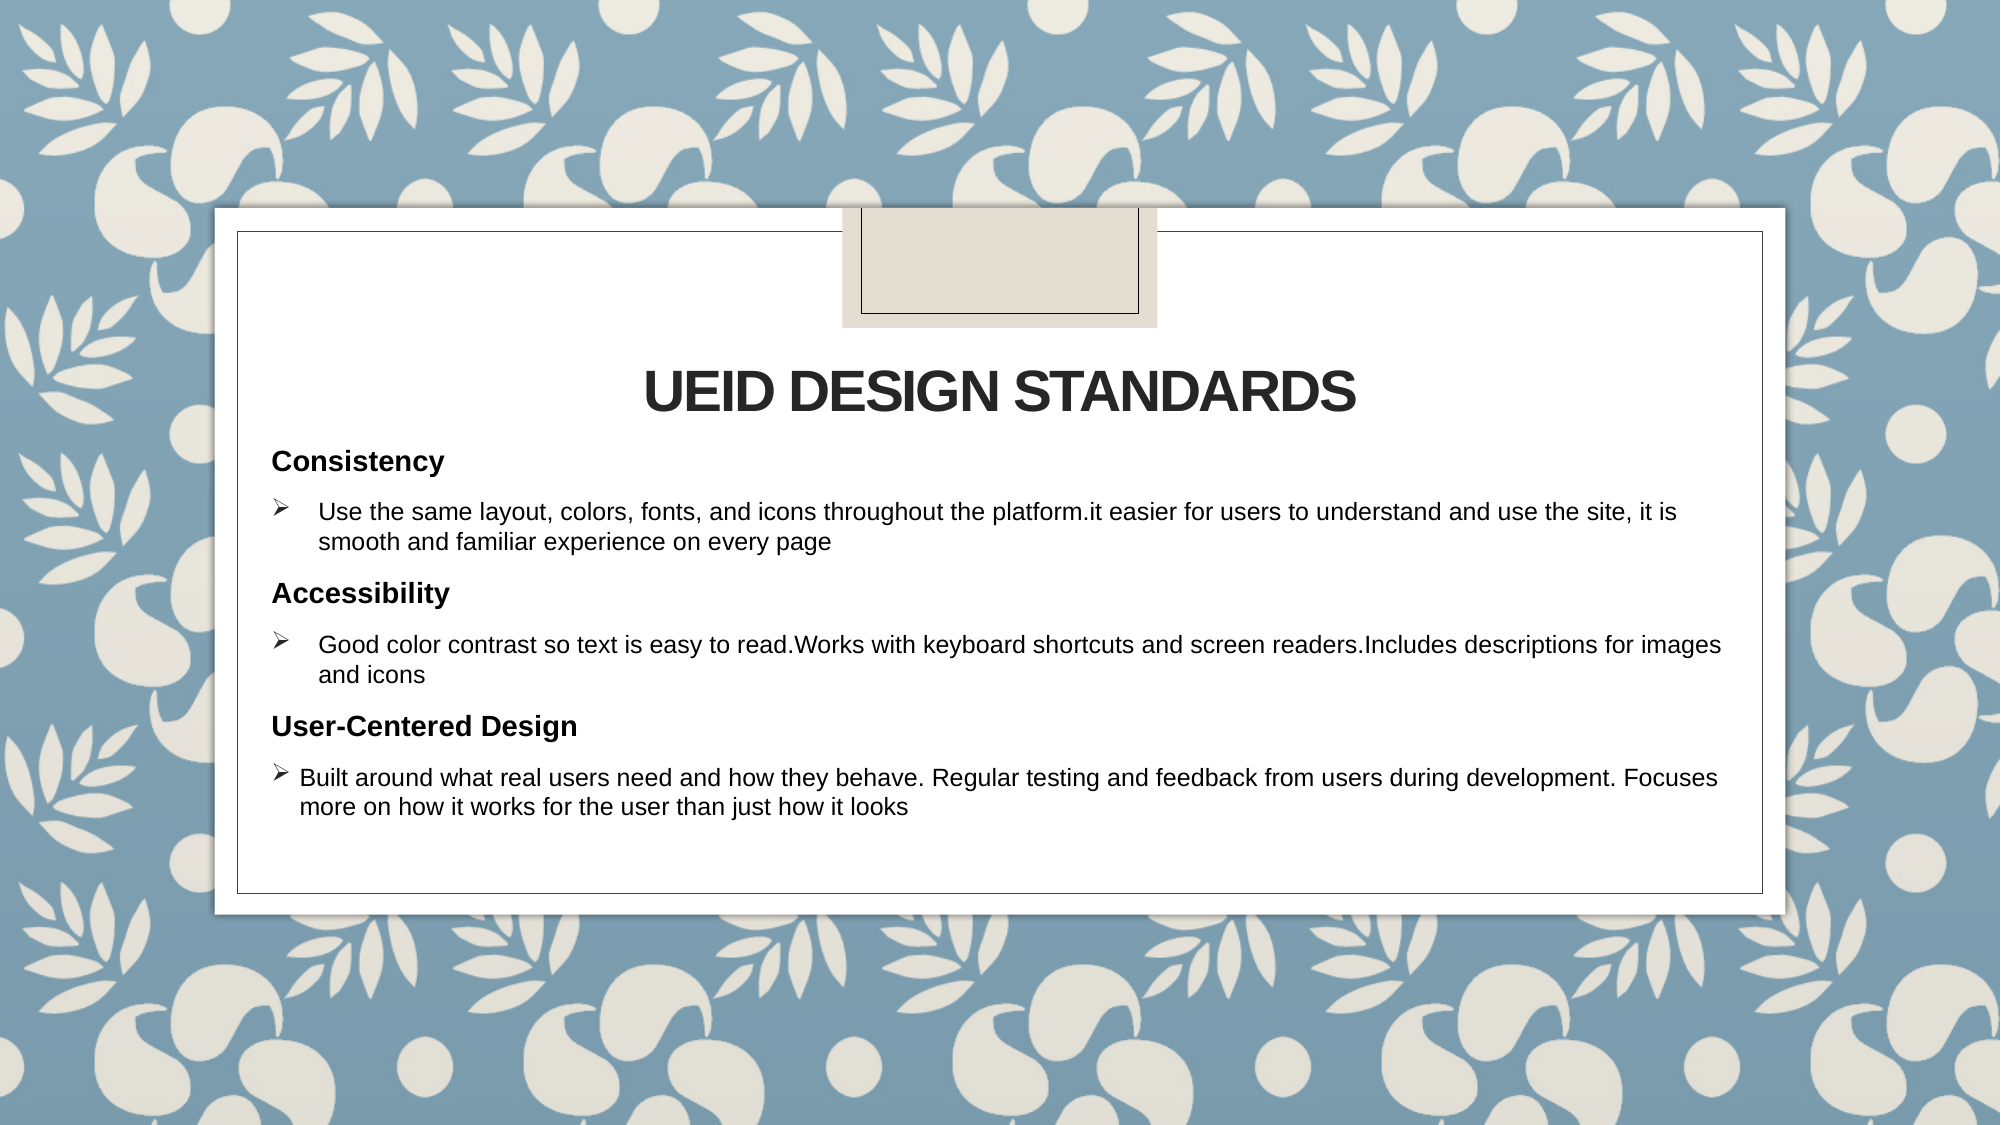

# UEID Design Standards
Consistency
Use the same layout, colors, fonts, and icons throughout the platform.it easier for users to understand and use the site, it is smooth and familiar experience on every page
Accessibility
Good color contrast so text is easy to read.Works with keyboard shortcuts and screen readers.Includes descriptions for images and icons
User-Centered Design
Built around what real users need and how they behave. Regular testing and feedback from users during development. Focuses more on how it works for the user than just how it looks